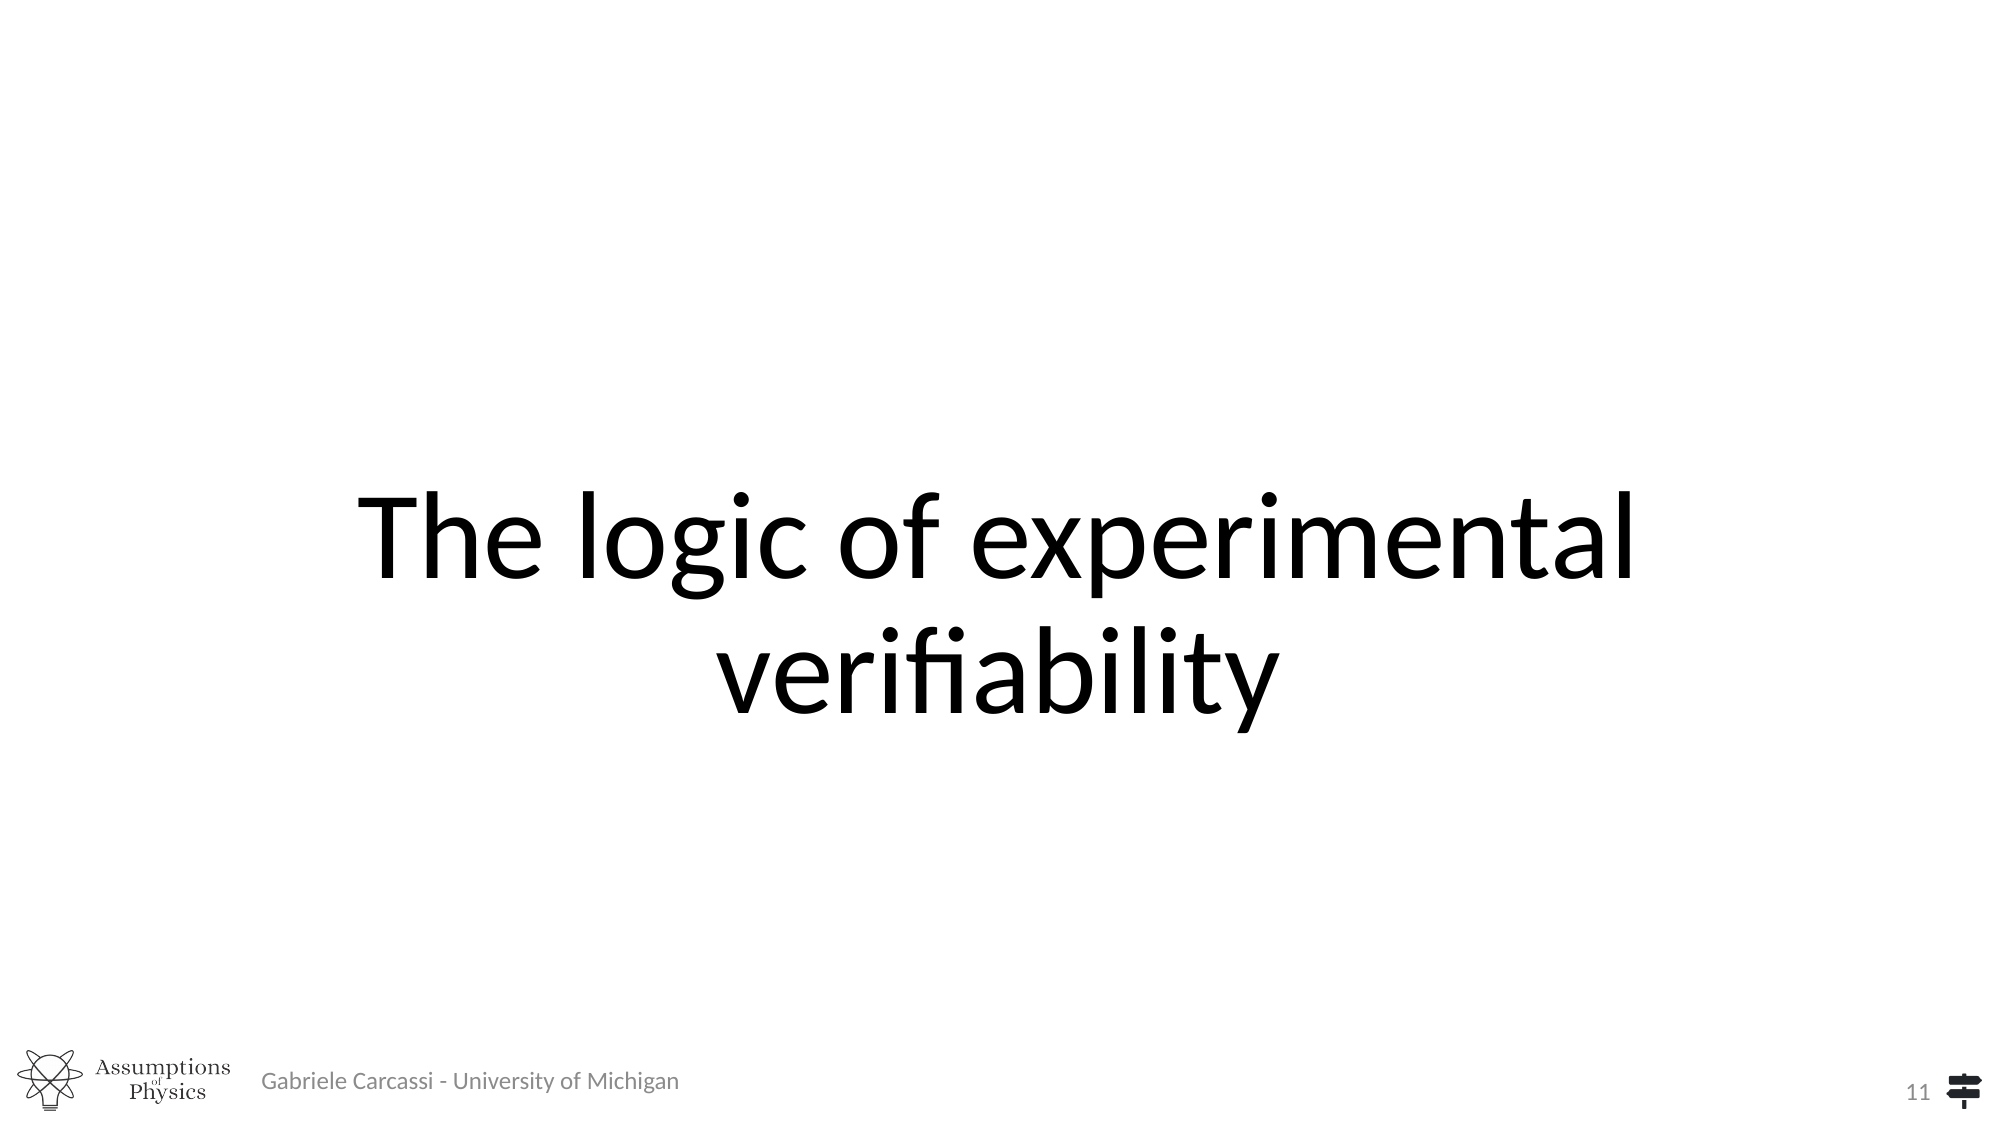

# The logic of experimental verifiability

Gabriele Carcassi - University of Michigan
11